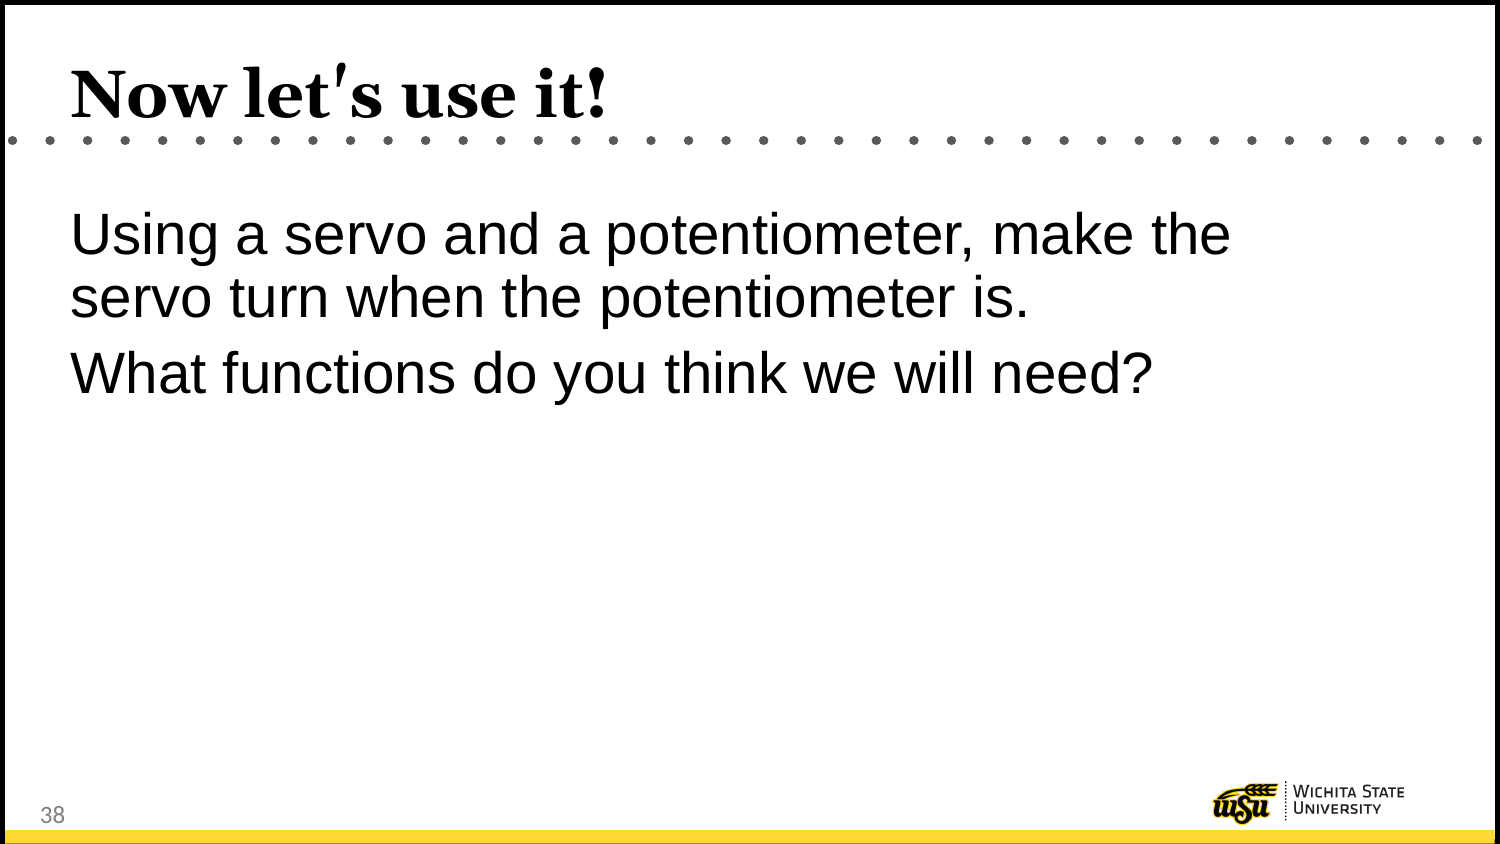

# Now let's use it!
Using a servo and a potentiometer, make the servo turn when the potentiometer is.
What functions do you think we will need?